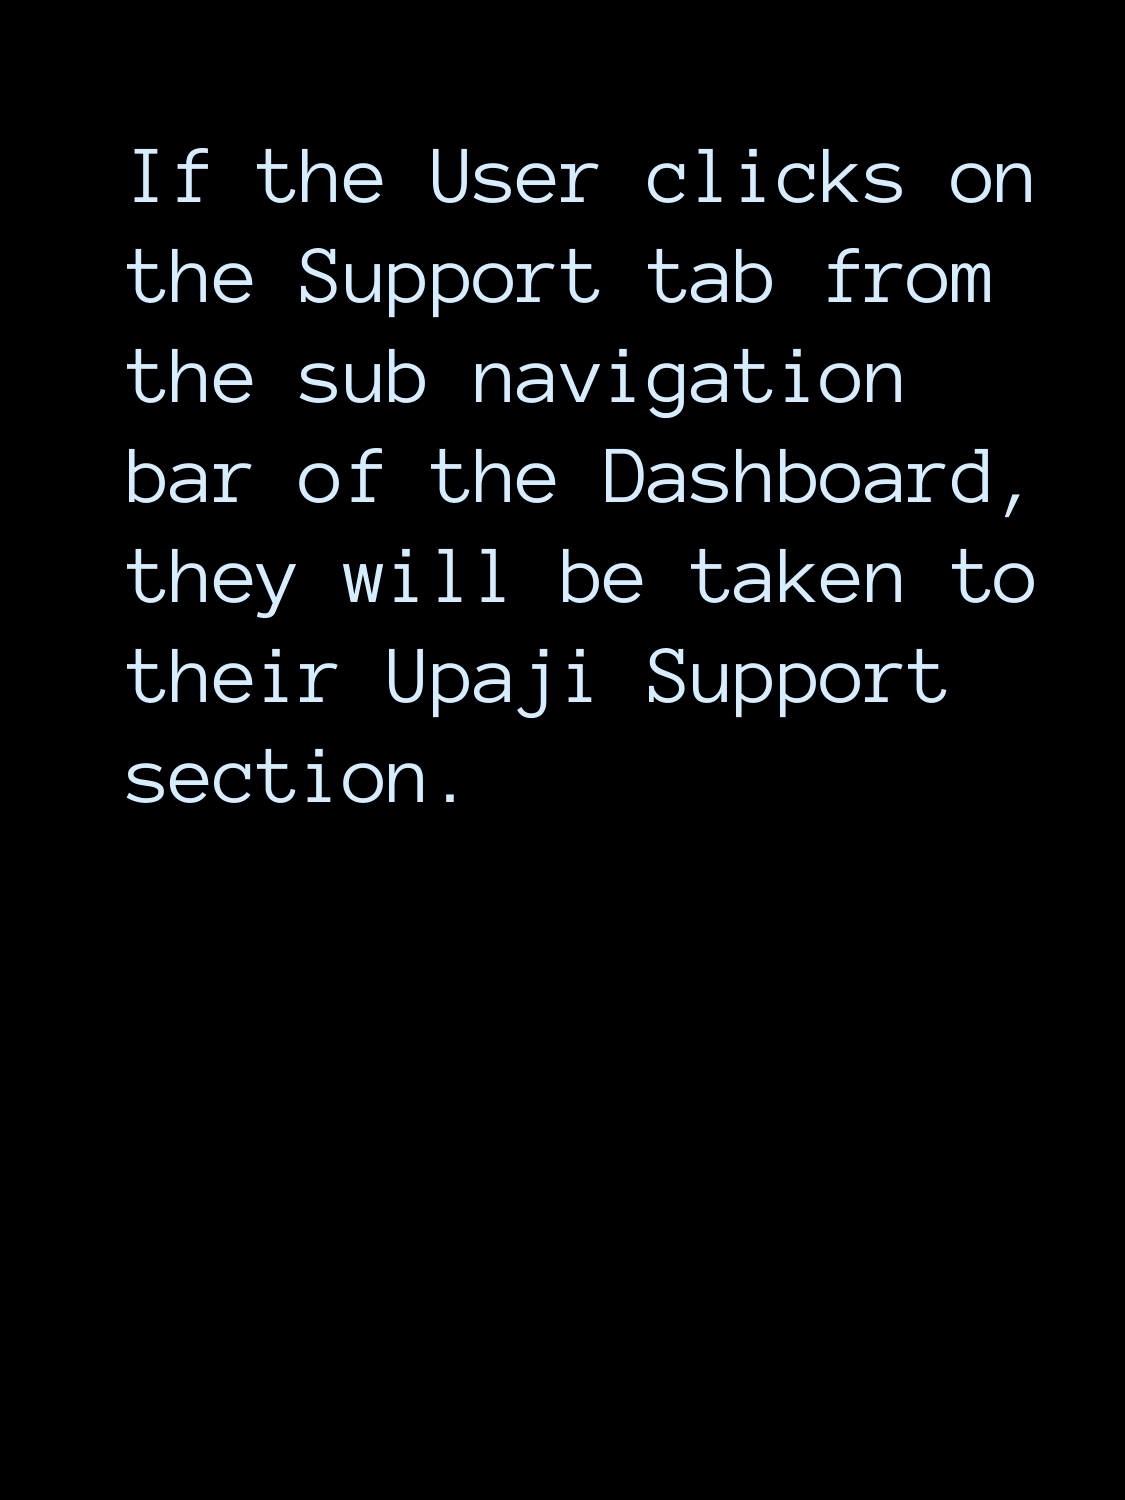

# If the User clicks on the Support tab from the sub navigation bar of the Dashboard, they will be taken to their Upaji Support section.